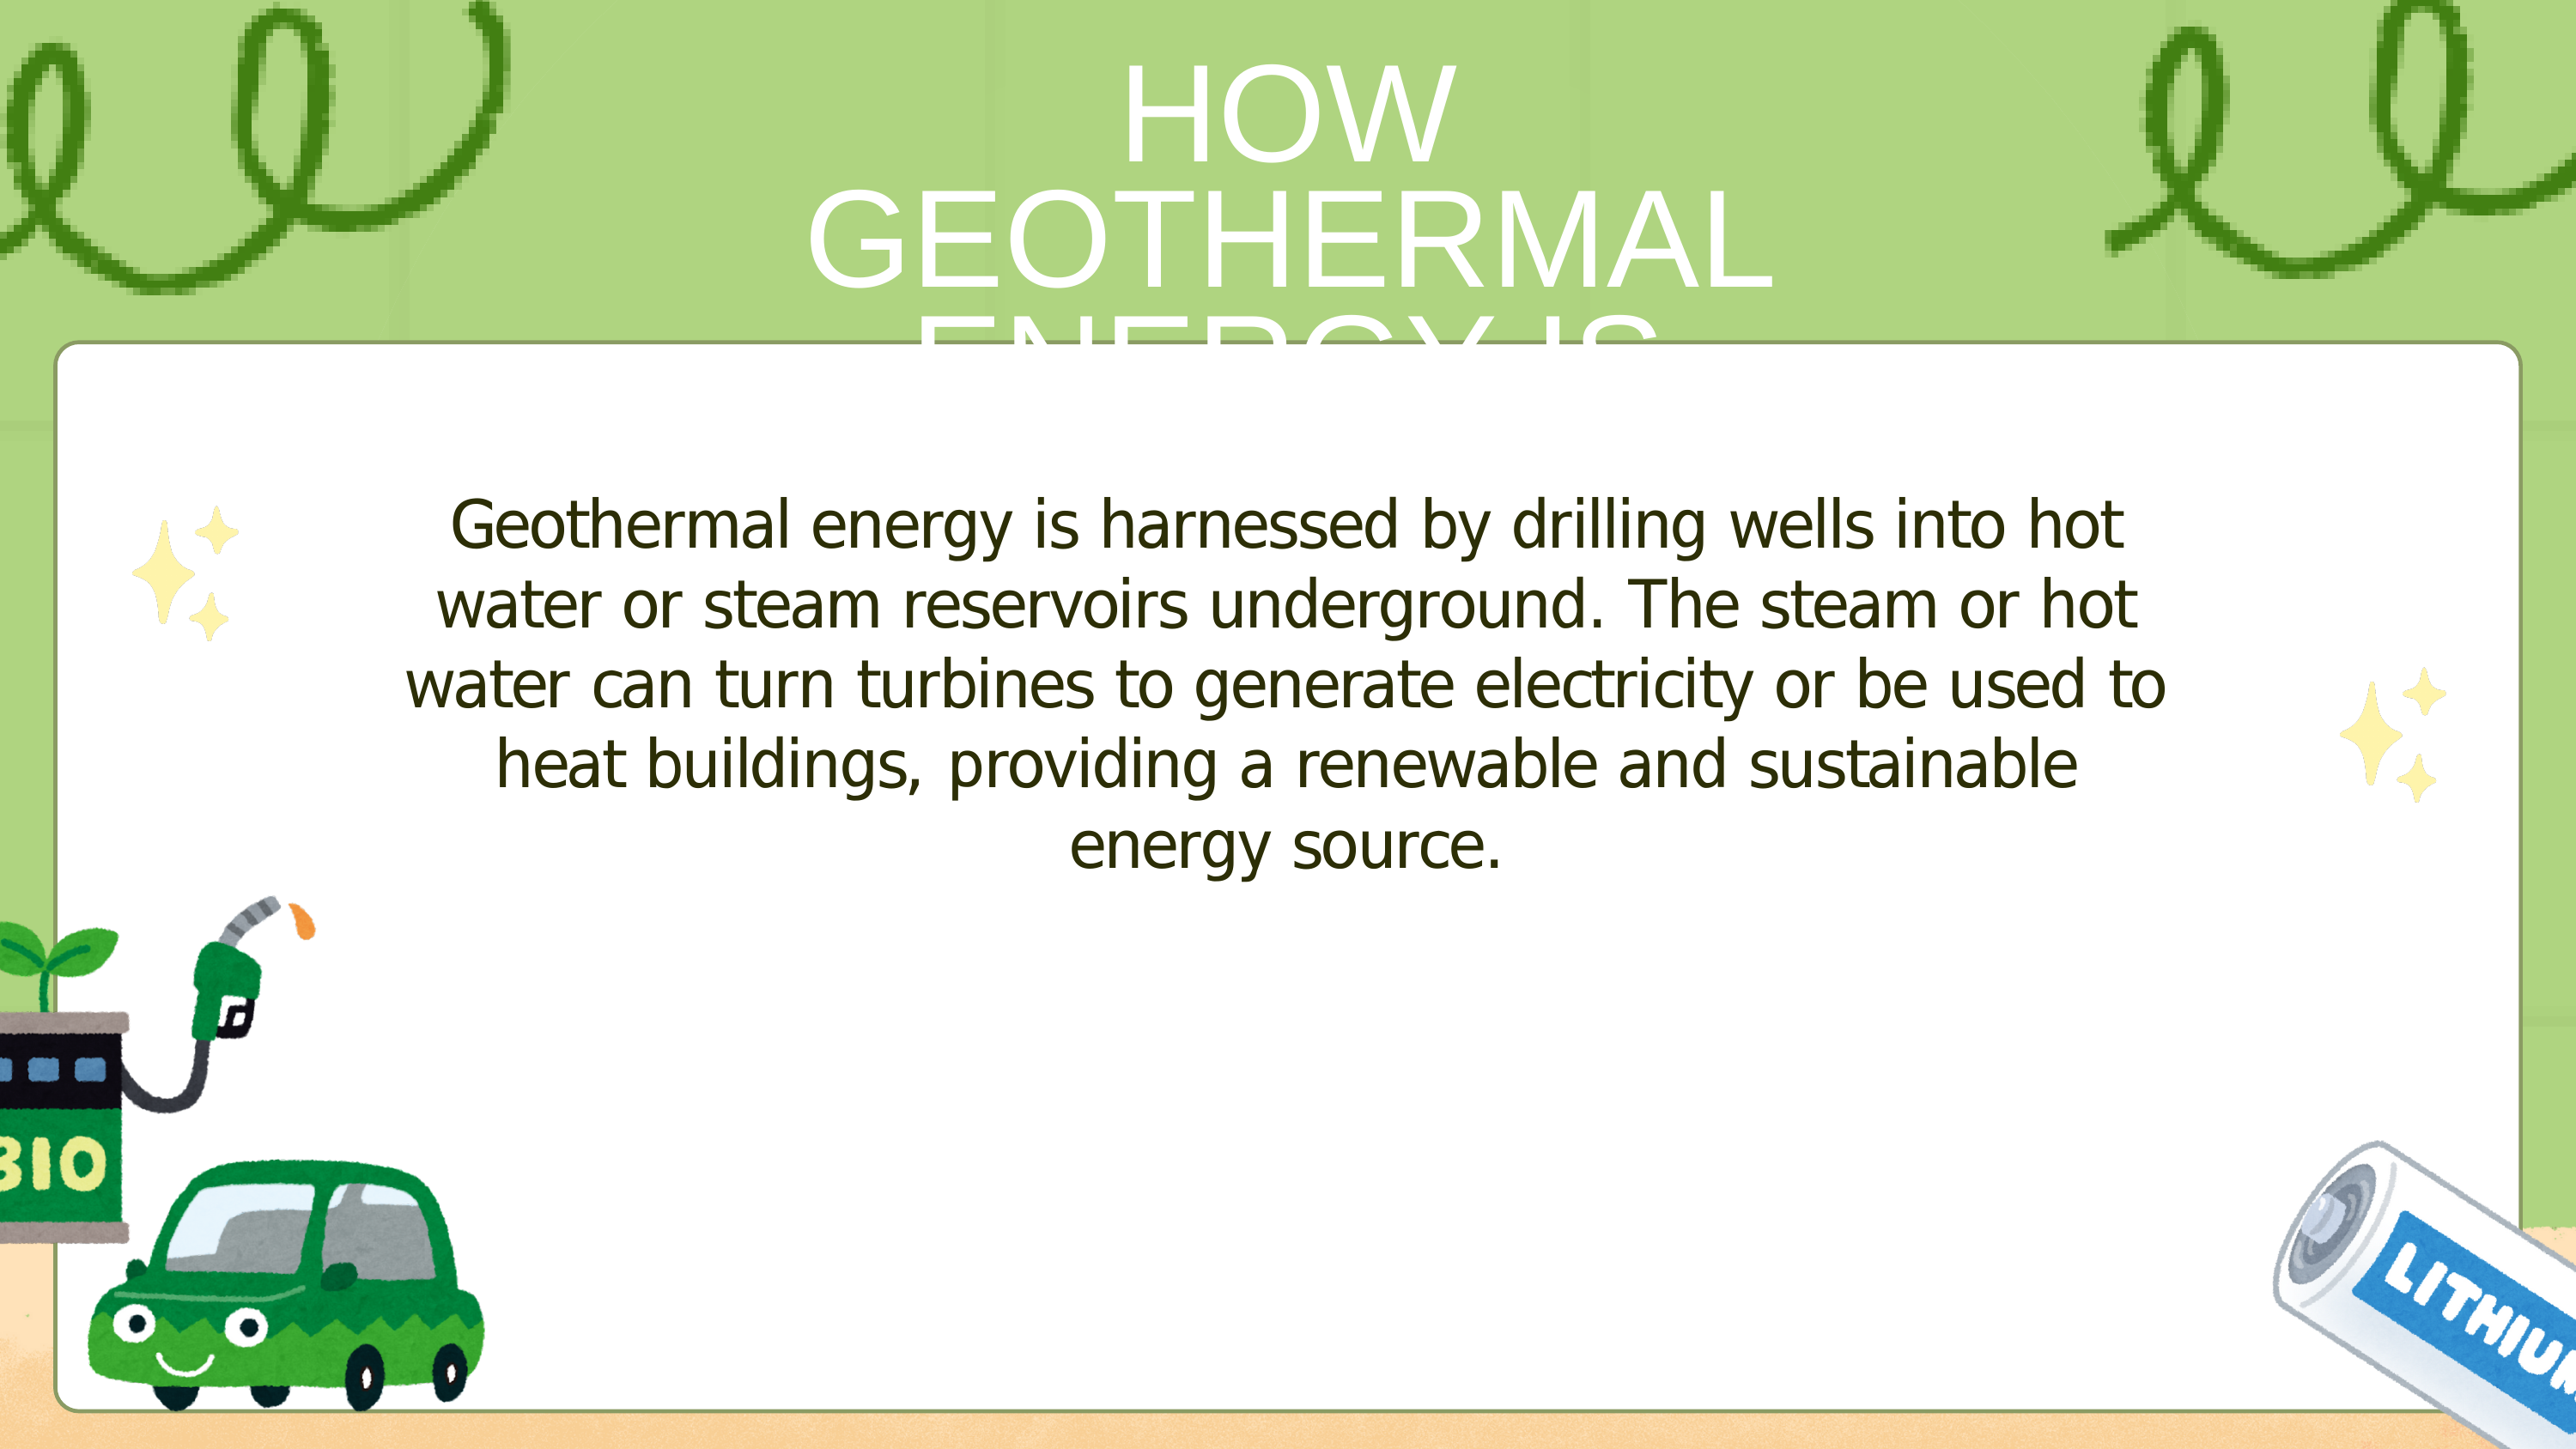

HOW GEOTHERMAL ENERGY IS HARNESSED

Geothermal energy is harnessed by drilling wells into hot water or steam reservoirs underground. The steam or hot water can turn turbines to generate electricity or be used to heat buildings, providing a renewable and sustainable energy source.